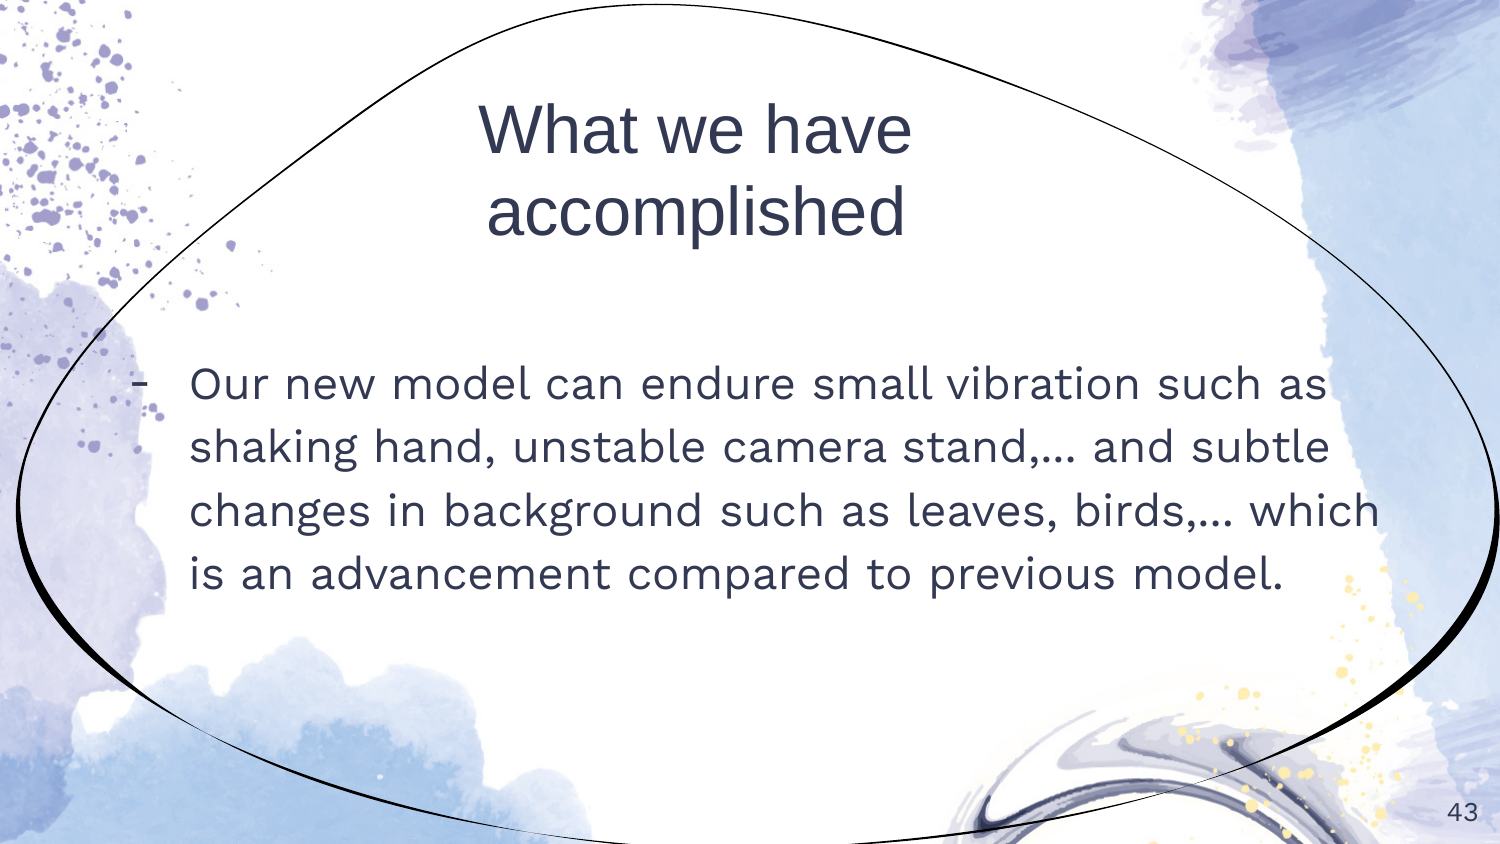

What we have accomplished
Our new model can endure small vibration such as shaking hand, unstable camera stand,... and subtle changes in background such as leaves, birds,... which is an advancement compared to previous model.
43